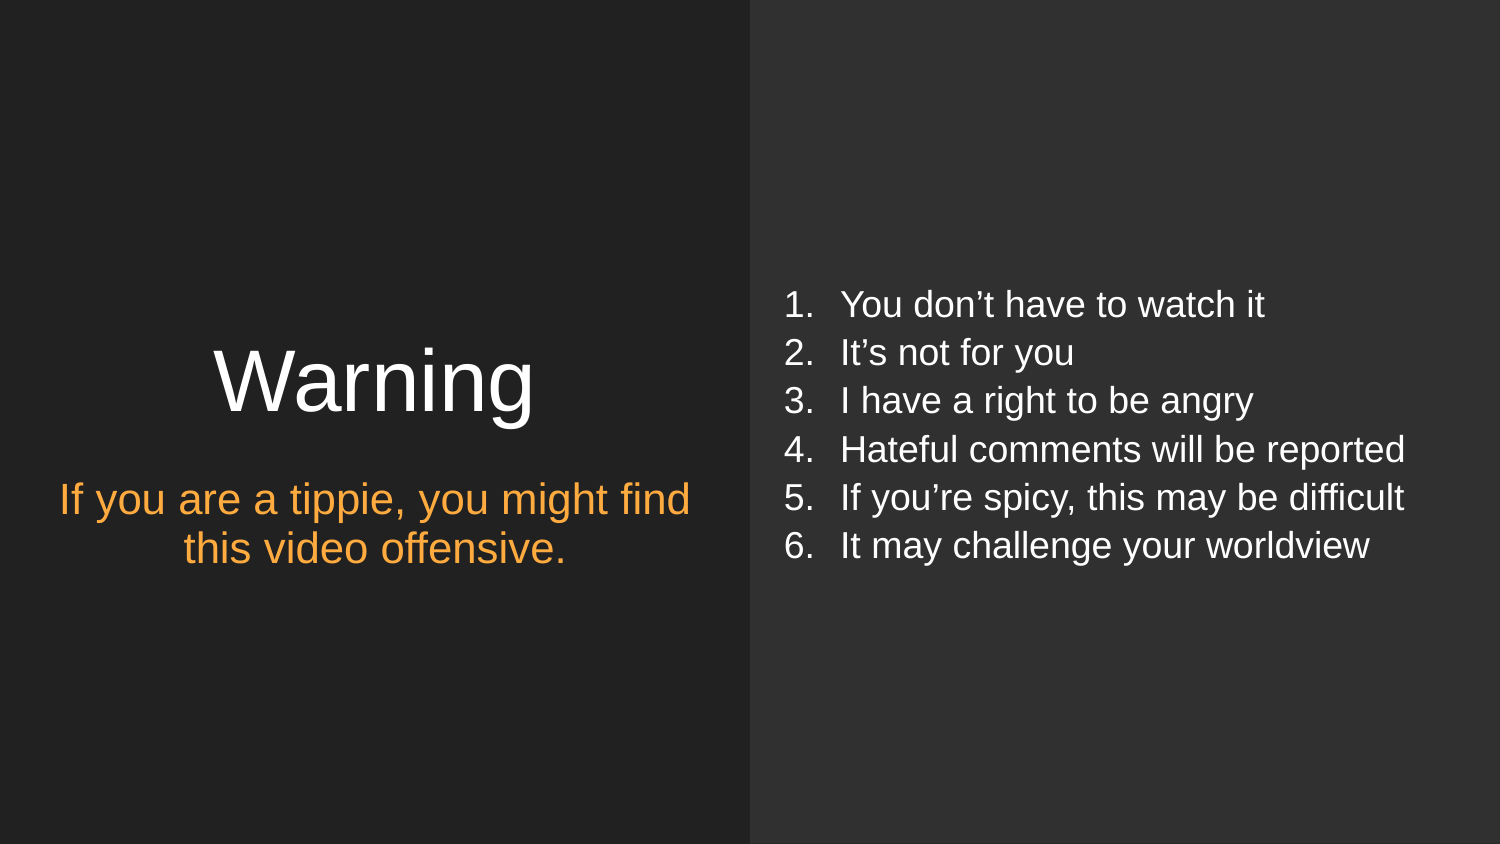

You don’t have to watch it
It’s not for you
I have a right to be angry
Hateful comments will be reported
If you’re spicy, this may be difficult
It may challenge your worldview
# Warning
If you are a tippie, you might find this video offensive.